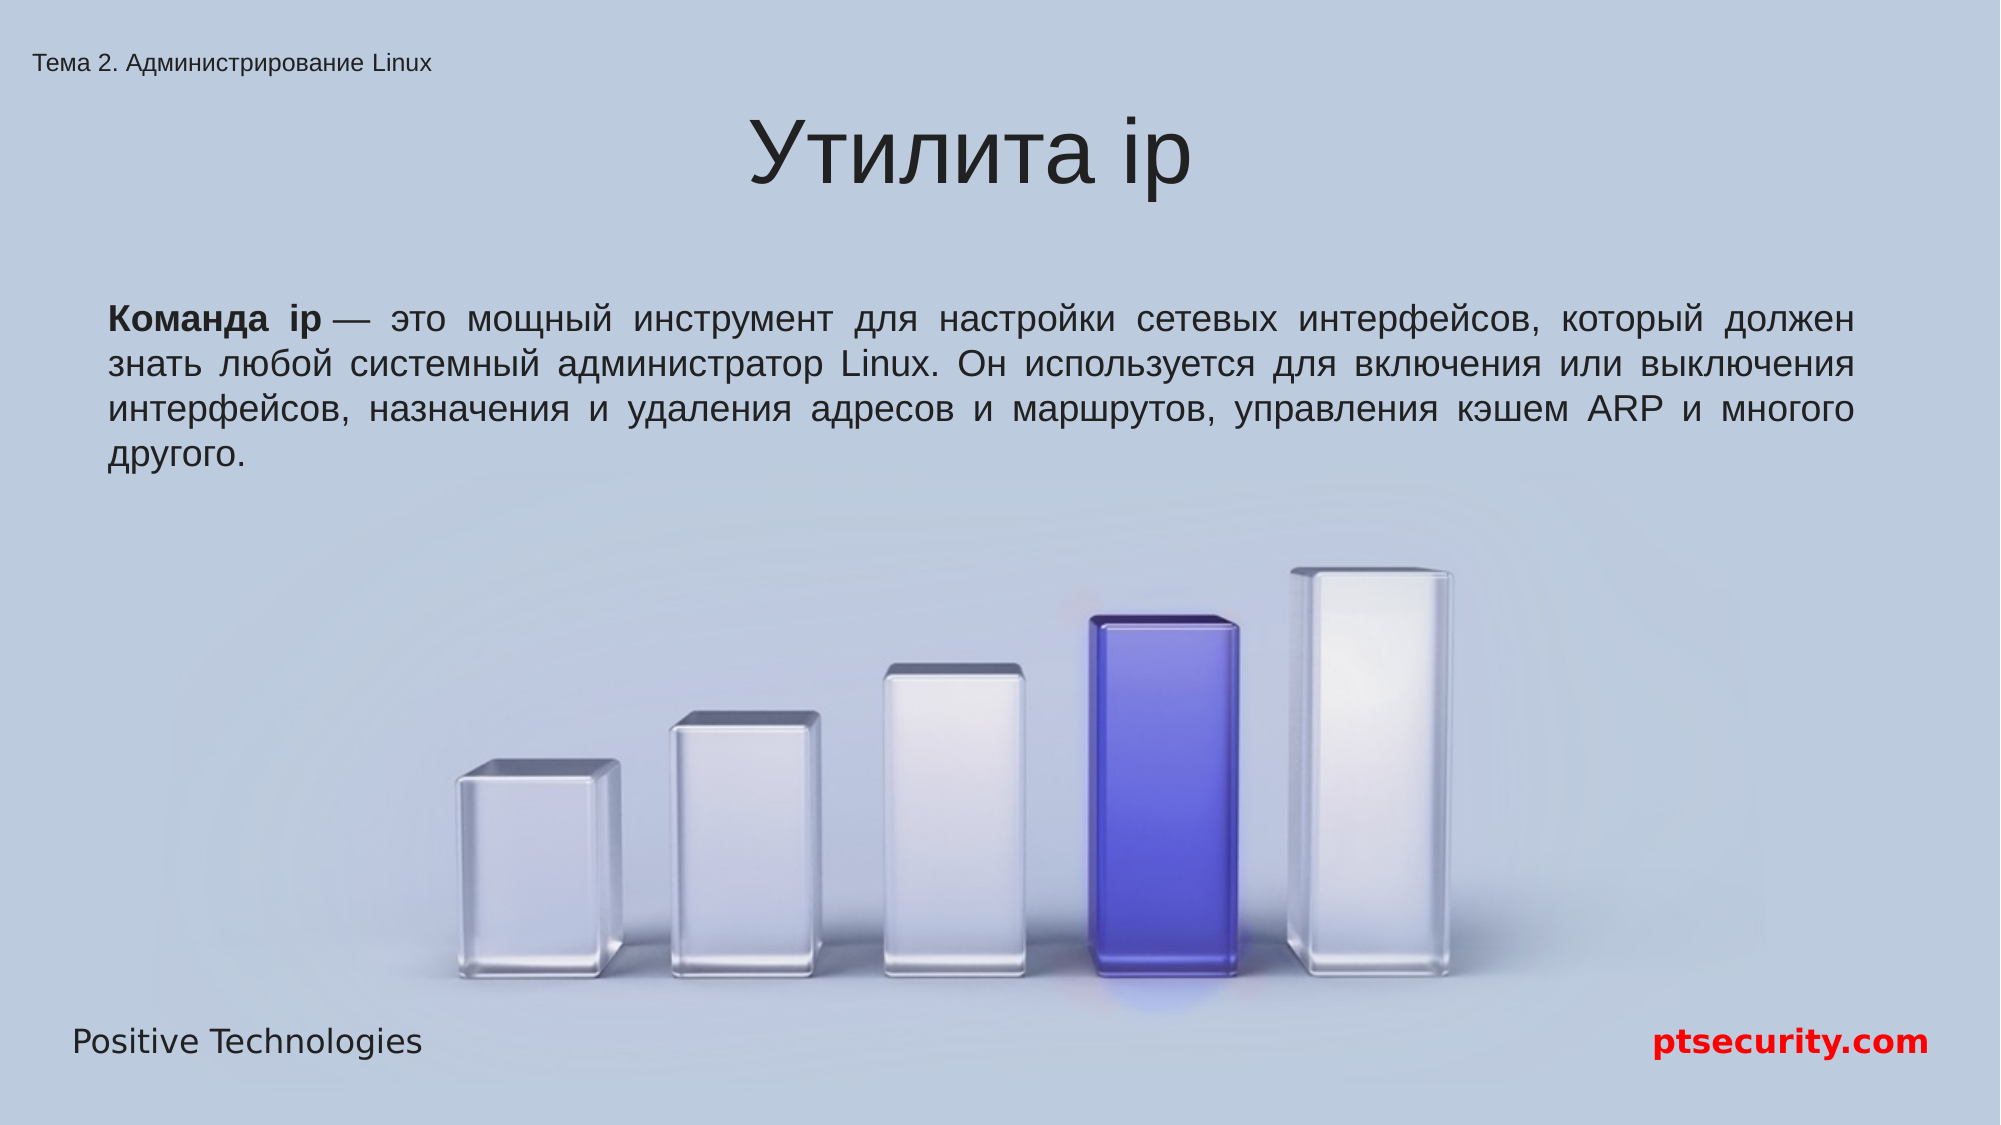

Тема 2. Администрирование Linux
# Утилита ip
Команда ip — это мощный инструмент для настройки сетевых интерфейсов, который должен знать любой системный администратор Linux. Он используется для включения или выключения интерфейсов, назначения и удаления адресов и маршрутов, управления кэшем ARP и многого другого.